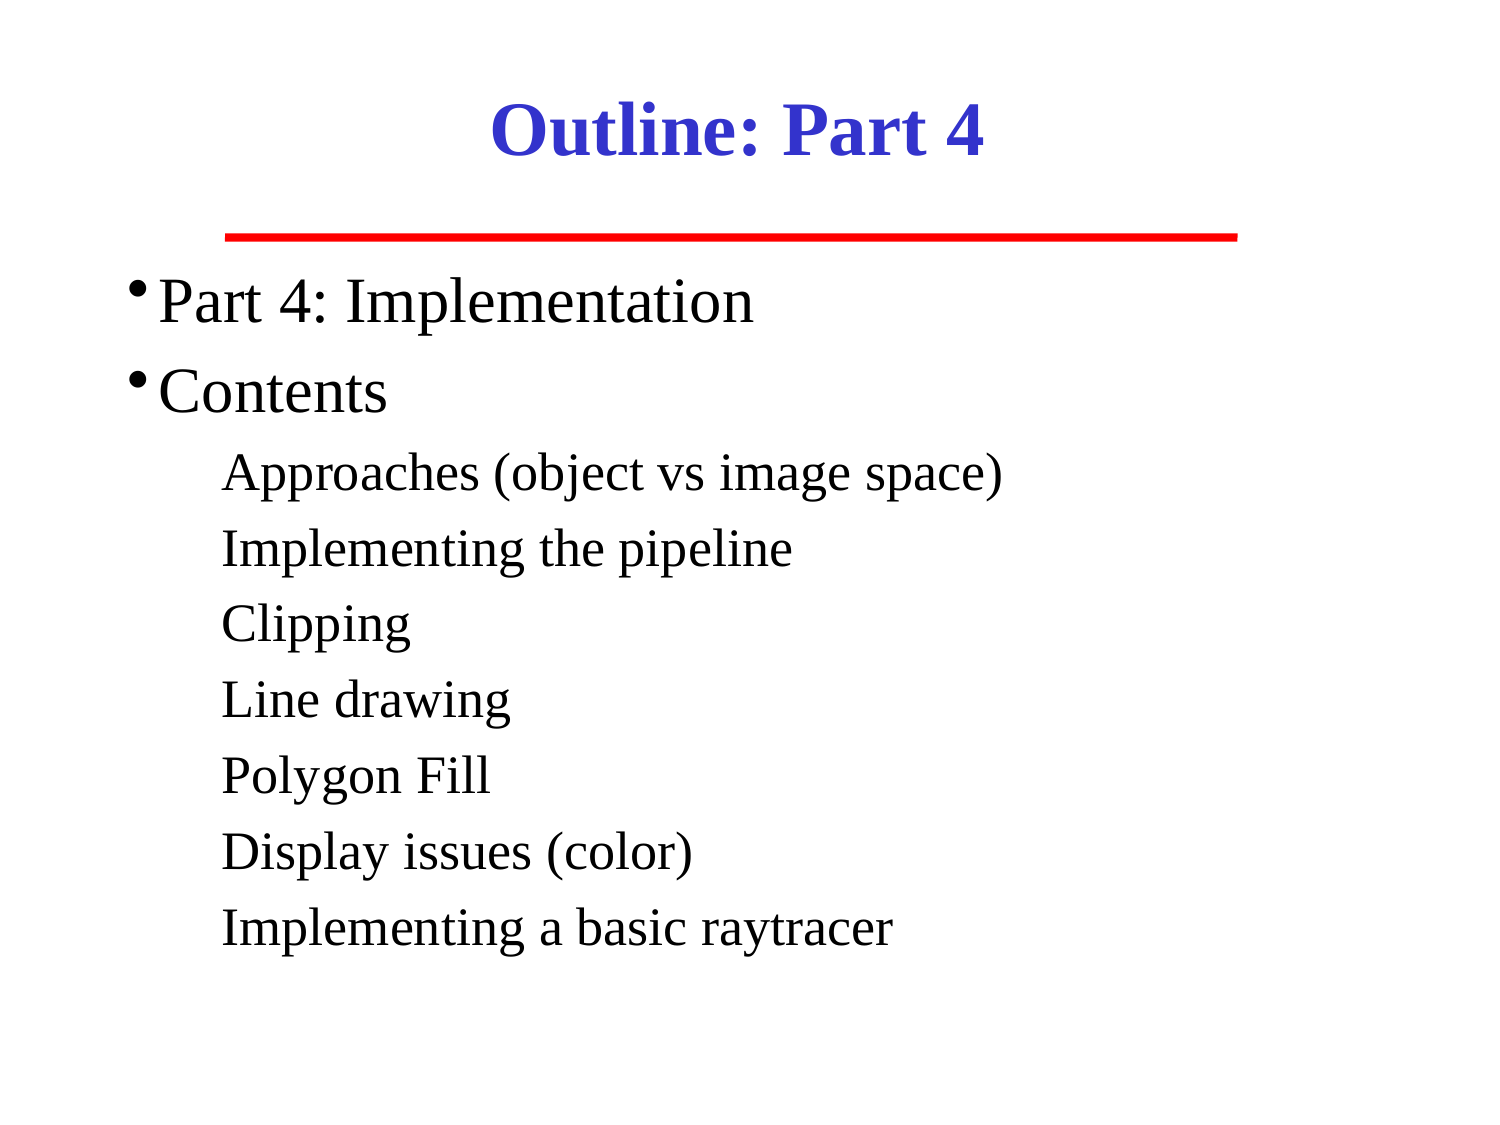

# Outline: Part 4
Part 4: Implementation
Contents
Approaches (object vs image space)
Implementing the pipeline
Clipping
Line drawing
Polygon Fill
Display issues (color)
Implementing a basic raytracer